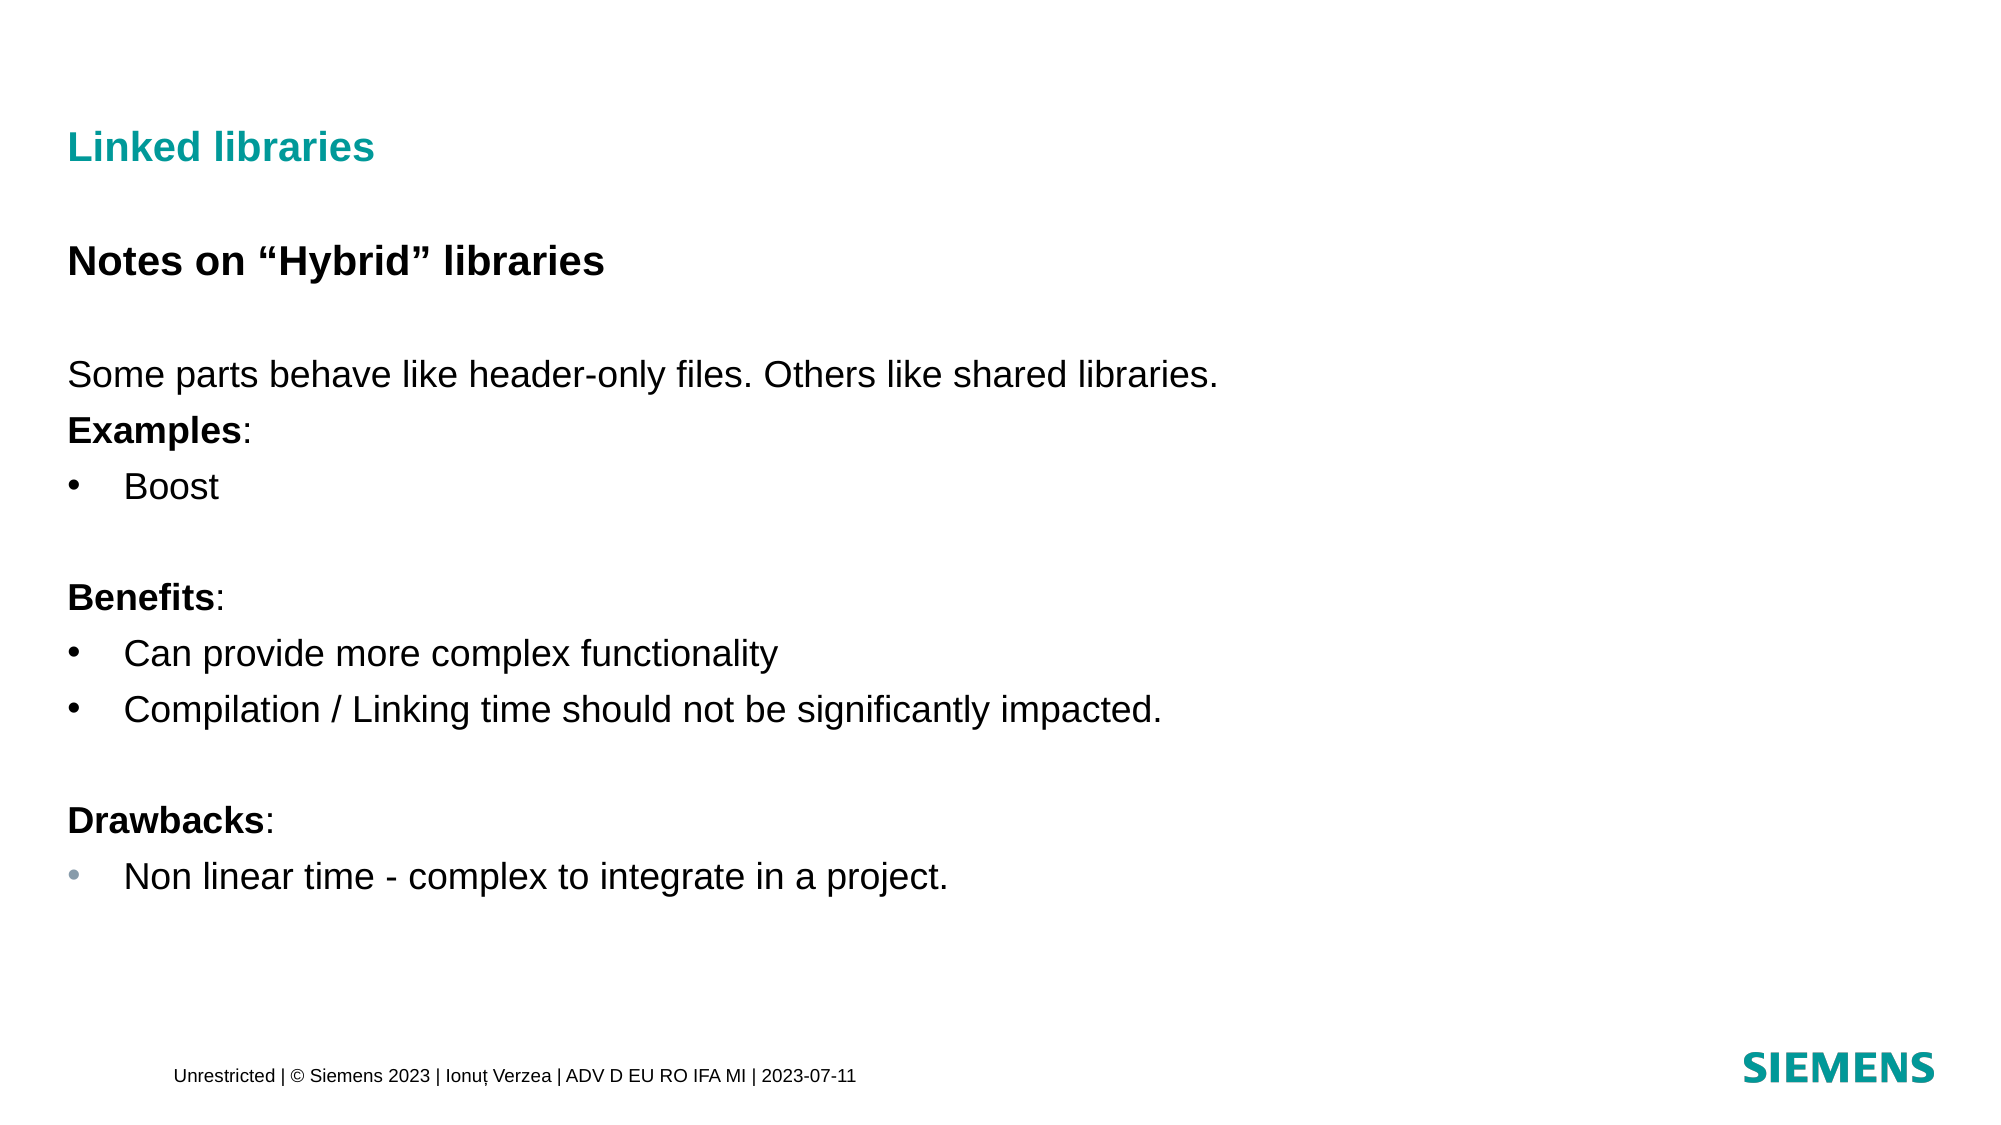

# Linked libraries
Notes on “Hybrid” libraries

Some parts behave like header-only files. Others like shared libraries.
Examples:
Boost

Benefits:
Can provide more complex functionality
Compilation / Linking time should not be significantly impacted.

Drawbacks:
Non linear time - complex to integrate in a project.

Unrestricted | © Siemens 2023 | Ionuț Verzea | ADV D EU RO IFA MI | 2023-07-11